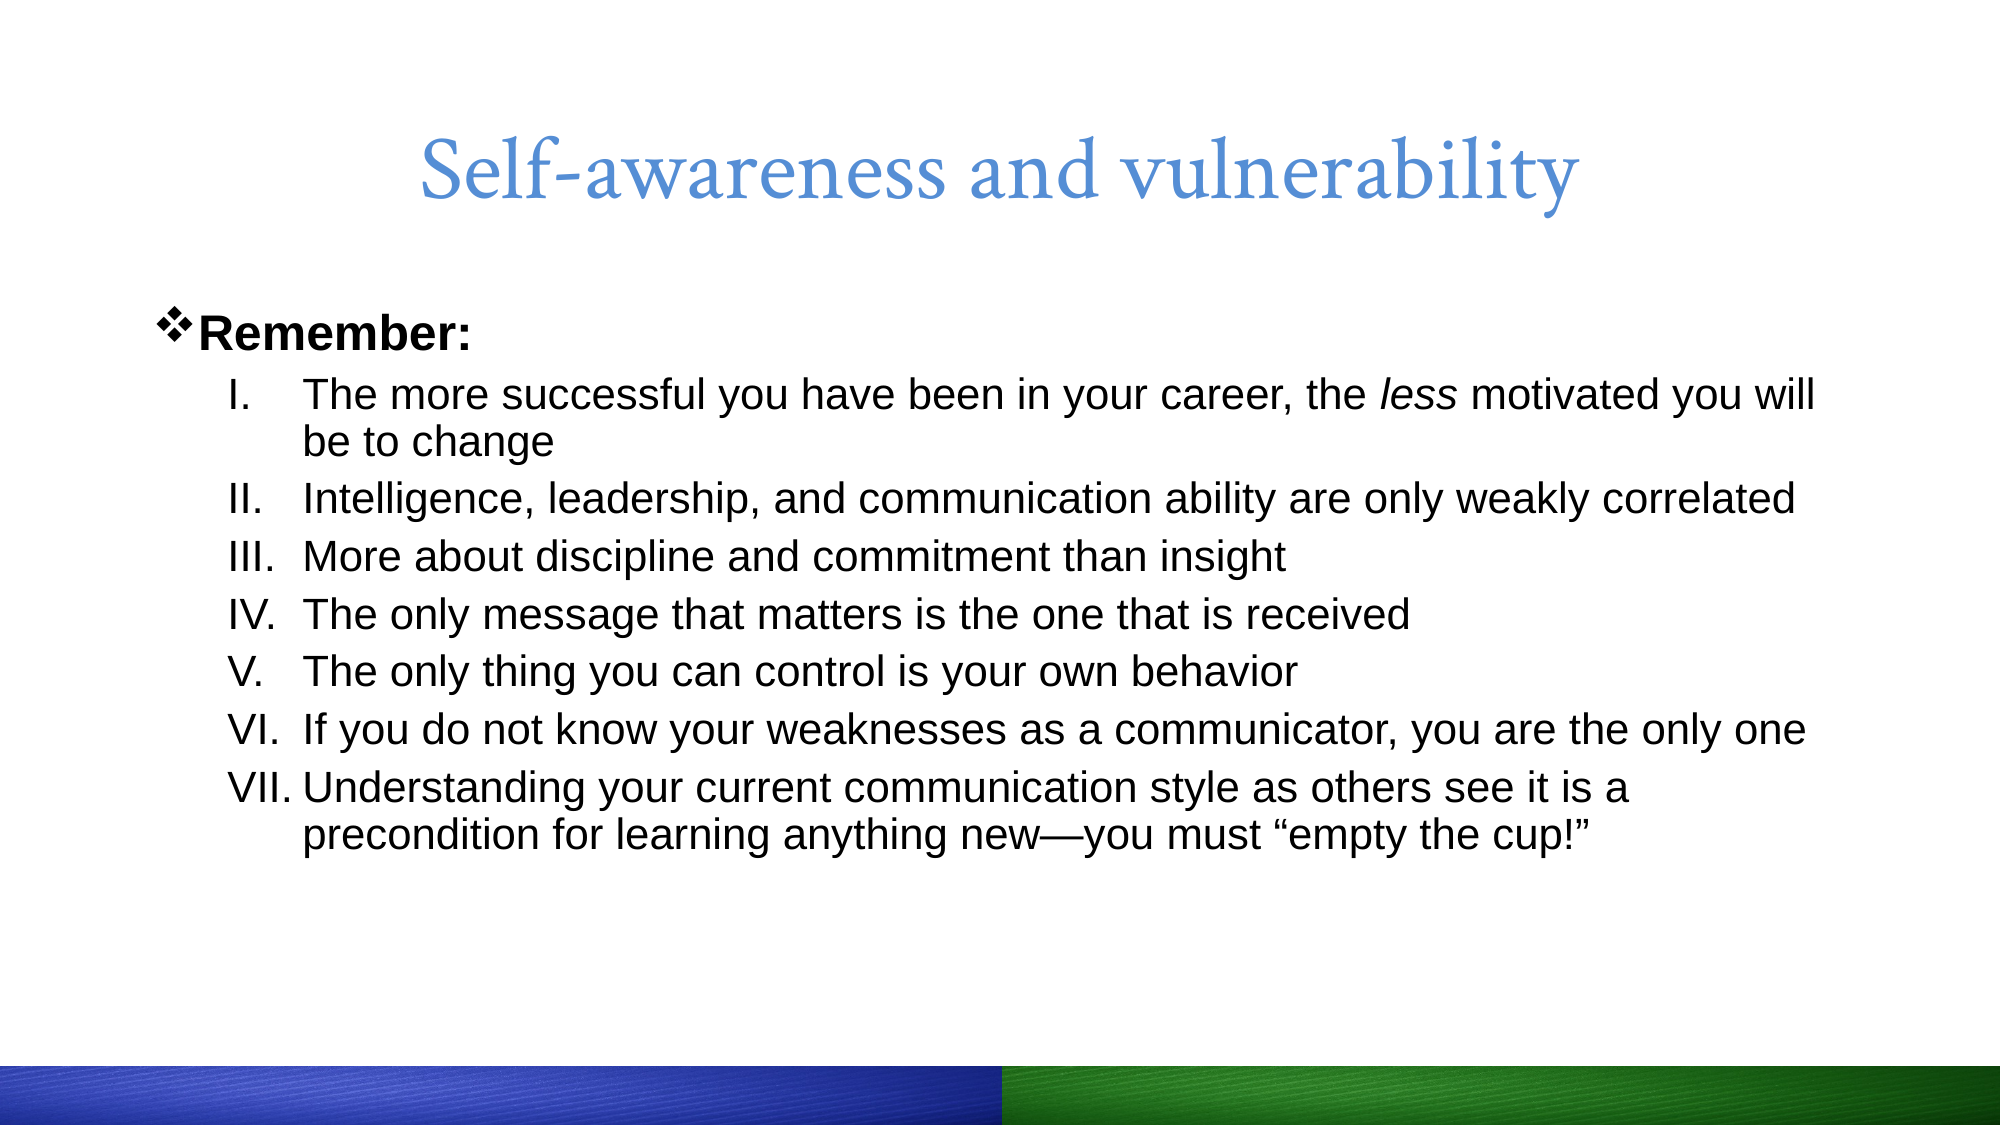

# Self-awareness and vulnerability
Remember:
The more successful you have been in your career, the less motivated you will be to change
Intelligence, leadership, and communication ability are only weakly correlated
More about discipline and commitment than insight
The only message that matters is the one that is received
The only thing you can control is your own behavior
If you do not know your weaknesses as a communicator, you are the only one
Understanding your current communication style as others see it is a precondition for learning anything new—you must “empty the cup!”